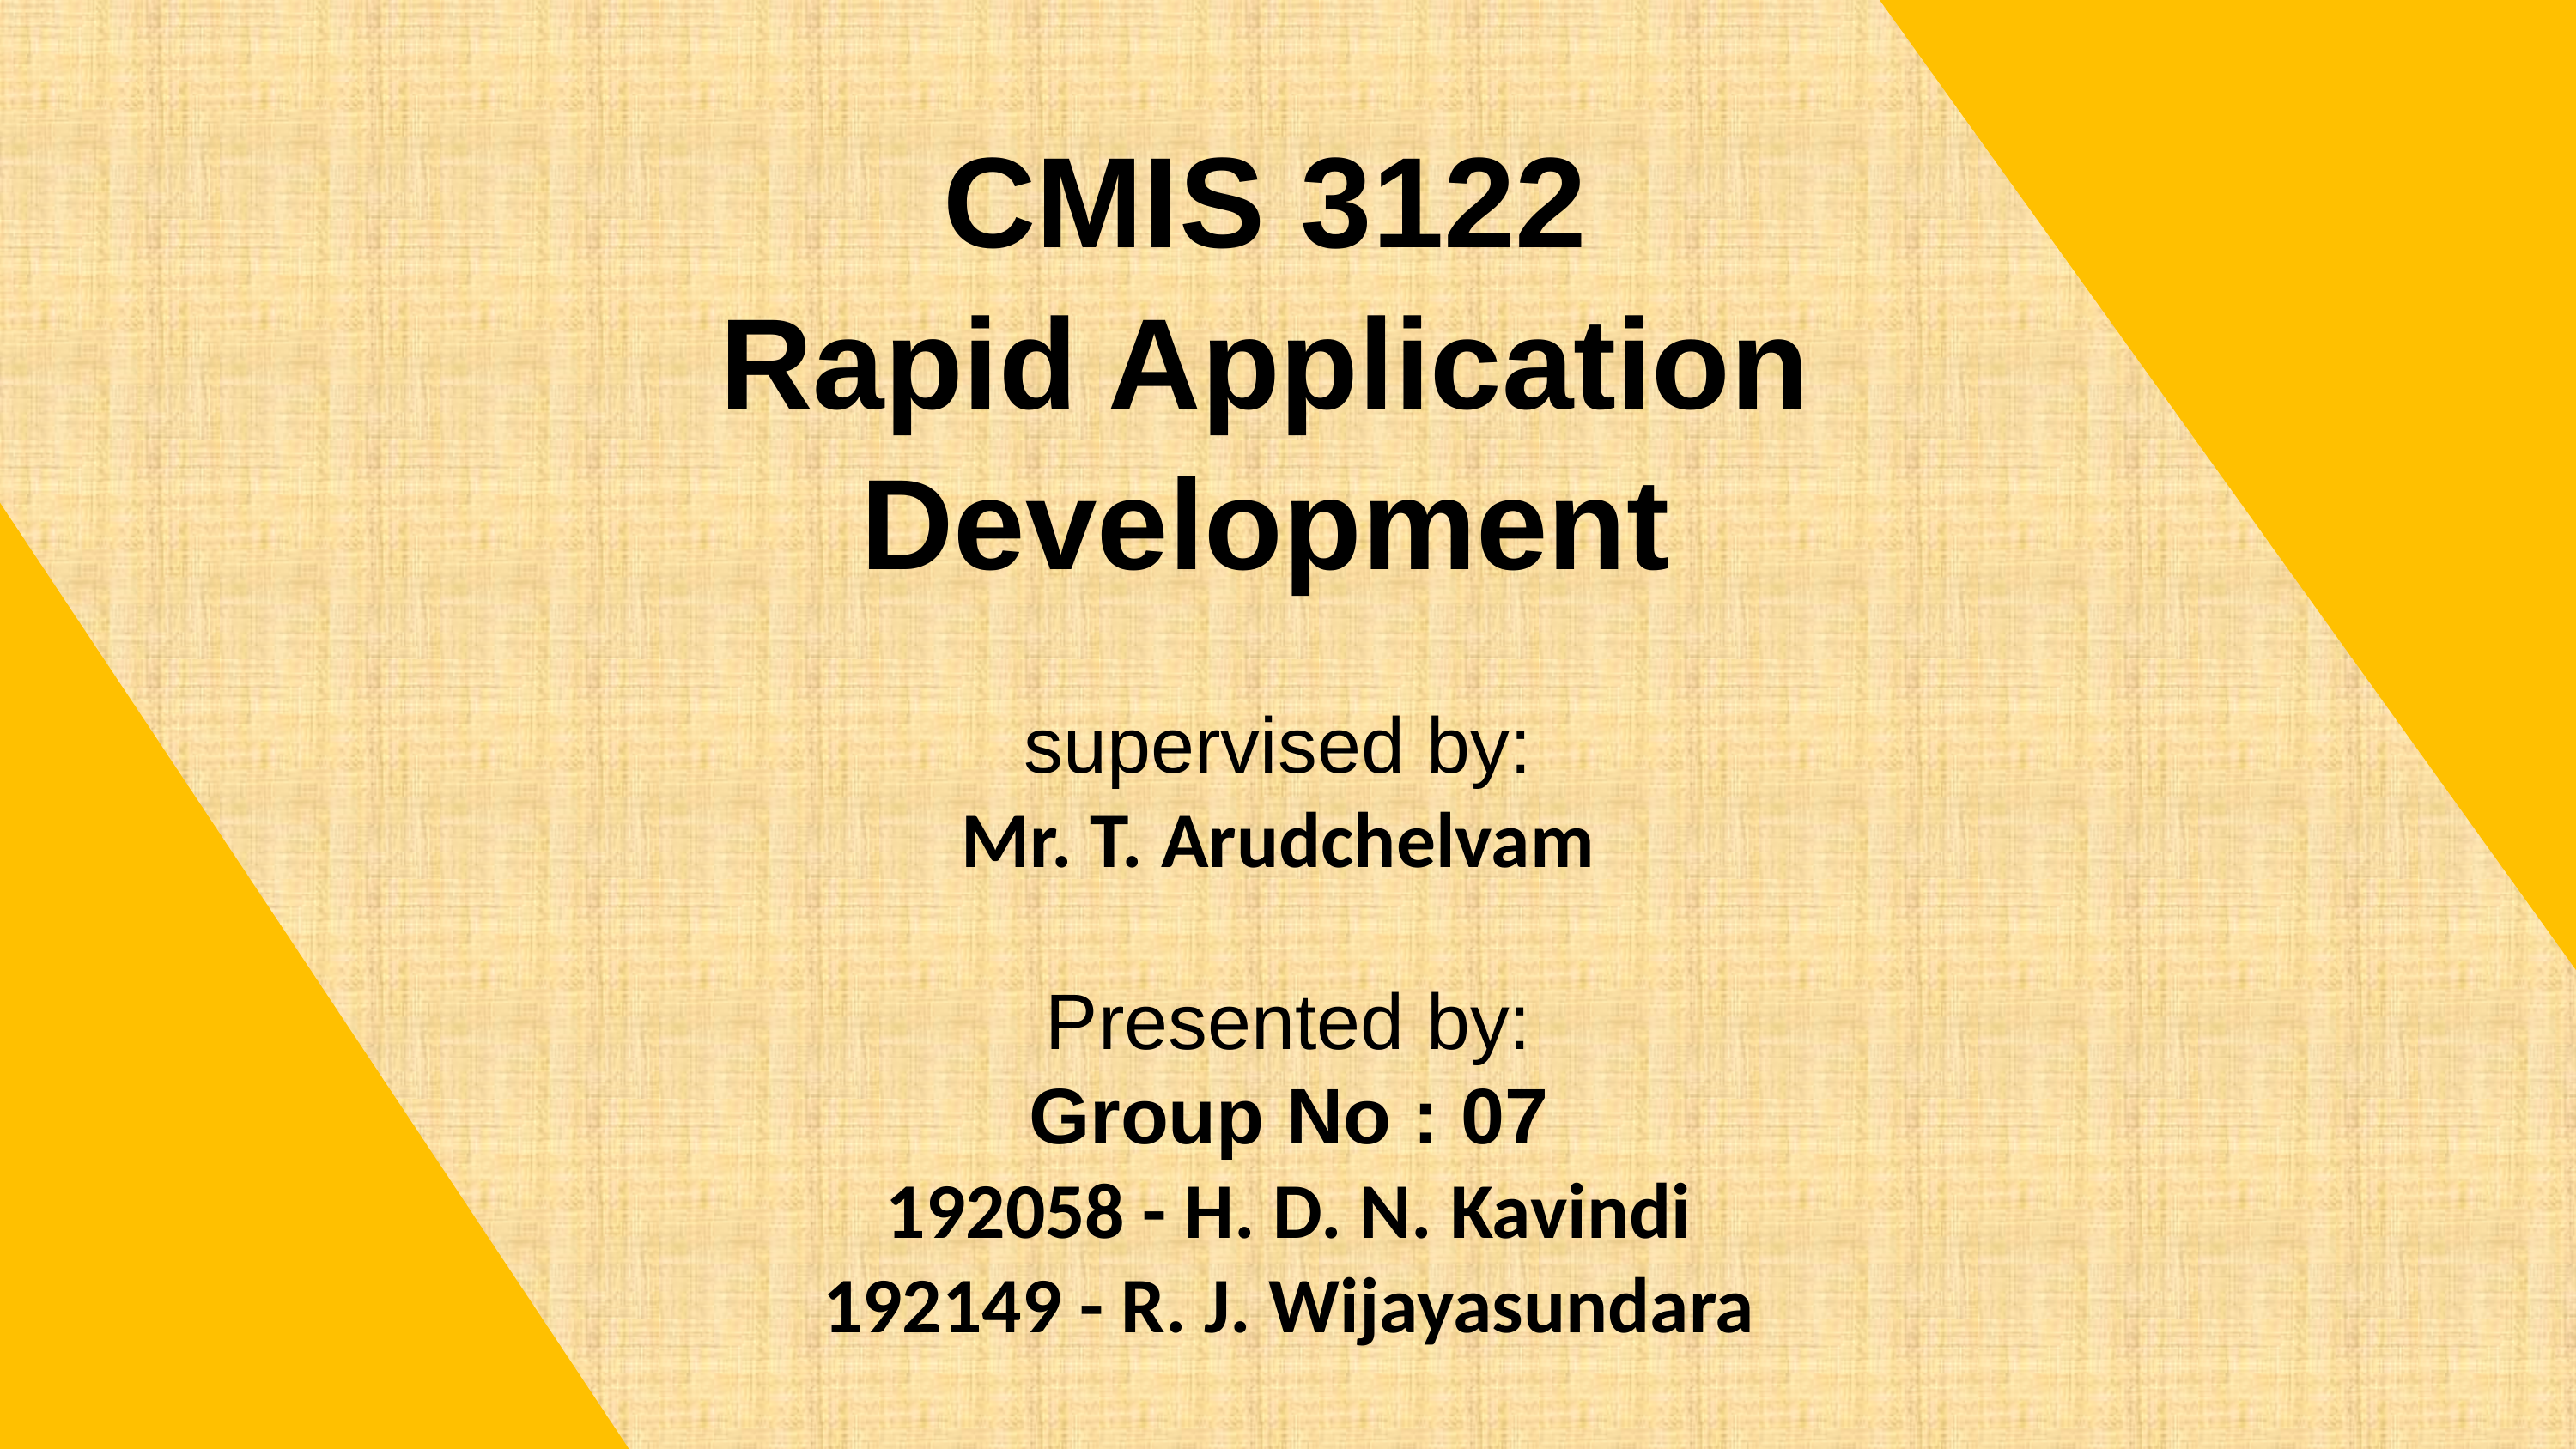

CMIS 3122
Rapid Application Development

supervised by:
Mr. T. Arudchelvam
Presented by:
Group No : 07
192058 - H. D. N. Kavindi
192149 - R. J. Wijayasundara